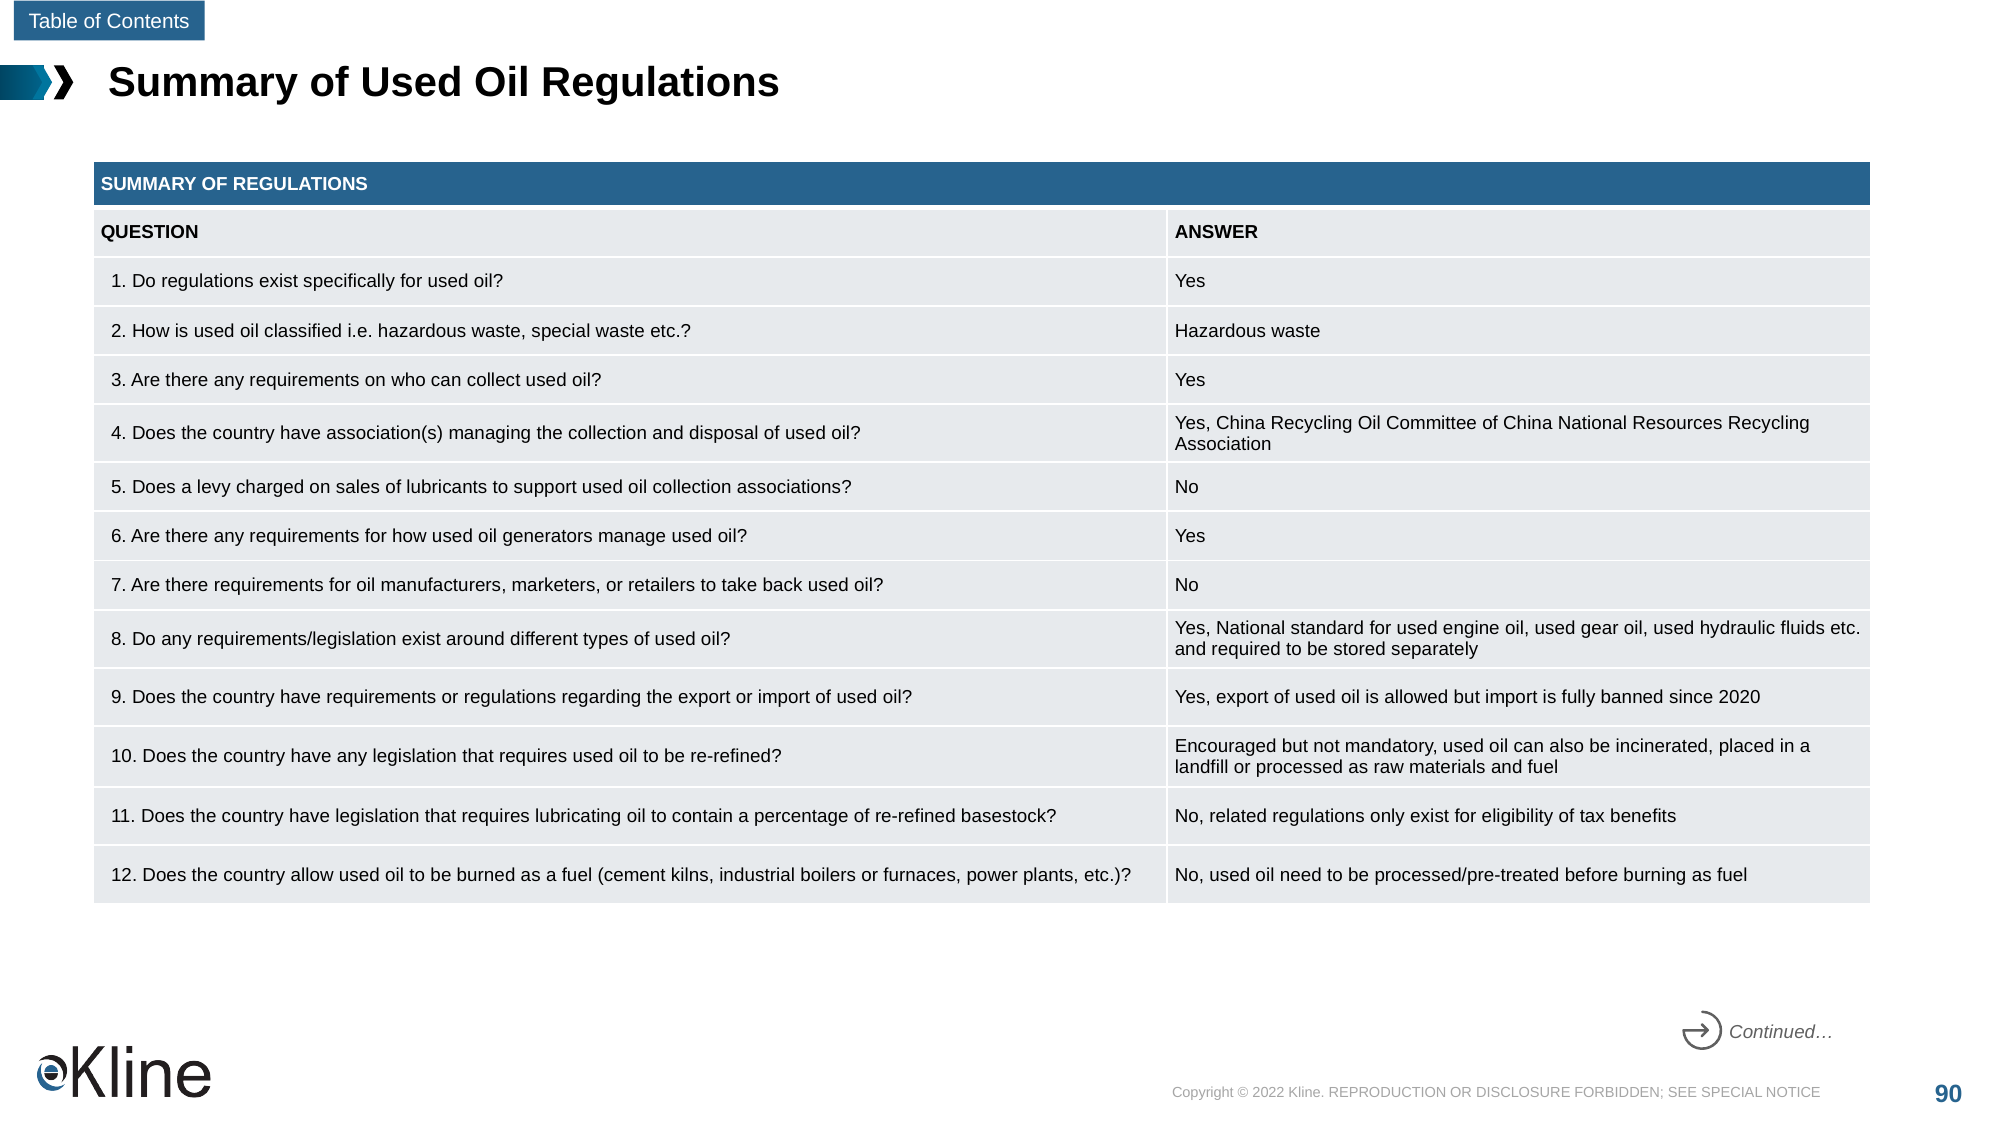

# Summary of Used Oil Regulations
| SUMMARY OF REGULATIONS |  |
| --- | --- |
| QUESTION | ANSWER |
| 1. Do regulations exist specifically for used oil? | Yes |
| 2. How is used oil classified i.e. hazardous waste, special waste etc.? | Hazardous waste |
| 3. Are there any requirements on who can collect used oil? | Yes |
| 4. Does the country have association(s) managing the collection and disposal of used oil? | Yes, China Recycling Oil Committee of China National Resources Recycling Association |
| 5. Does a levy charged on sales of lubricants to support used oil collection associations? | No |
| 6. Are there any requirements for how used oil generators manage used oil? | Yes |
| 7. Are there requirements for oil manufacturers, marketers, or retailers to take back used oil? | No |
| 8. Do any requirements/legislation exist around different types of used oil? | Yes, National standard for used engine oil, used gear oil, used hydraulic fluids etc. and required to be stored separately |
| 9. Does the country have requirements or regulations regarding the export or import of used oil? | Yes, export of used oil is allowed but import is fully banned since 2020 |
| 10. Does the country have any legislation that requires used oil to be re-refined? | Encouraged but not mandatory, used oil can also be incinerated, placed in a landfill or processed as raw materials and fuel |
| 11. Does the country have legislation that requires lubricating oil to contain a percentage of re-refined basestock? | No, related regulations only exist for eligibility of tax benefits |
| 12. Does the country allow used oil to be burned as a fuel (cement kilns, industrial boilers or furnaces, power plants, etc.)? | No, used oil need to be processed/pre-treated before burning as fuel |

Continued…